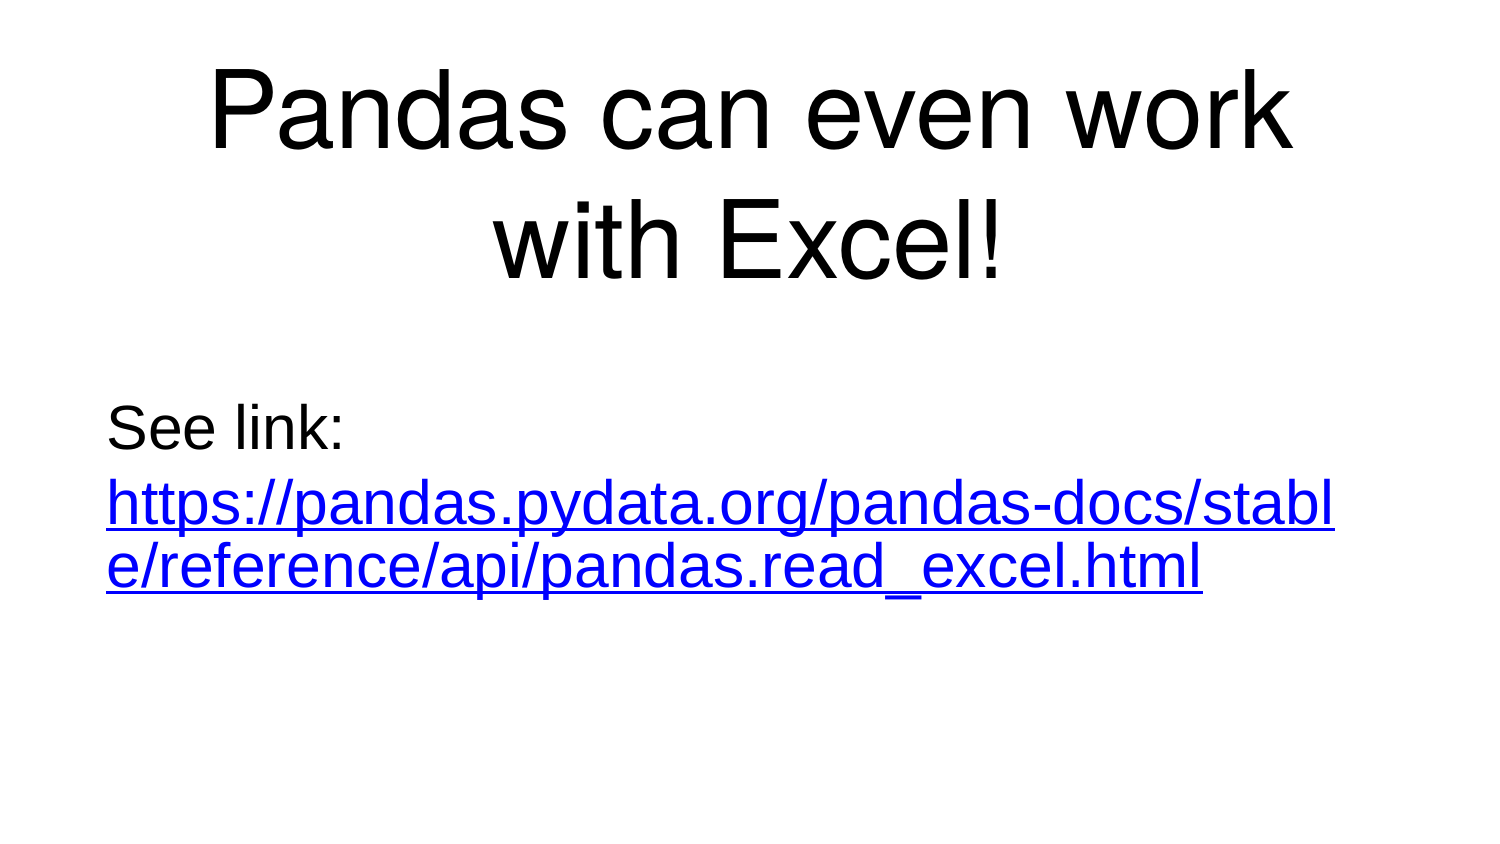

# Pandas can even work with Excel!
See link: https://pandas.pydata.org/pandas-docs/stable/reference/api/pandas.read_excel.html